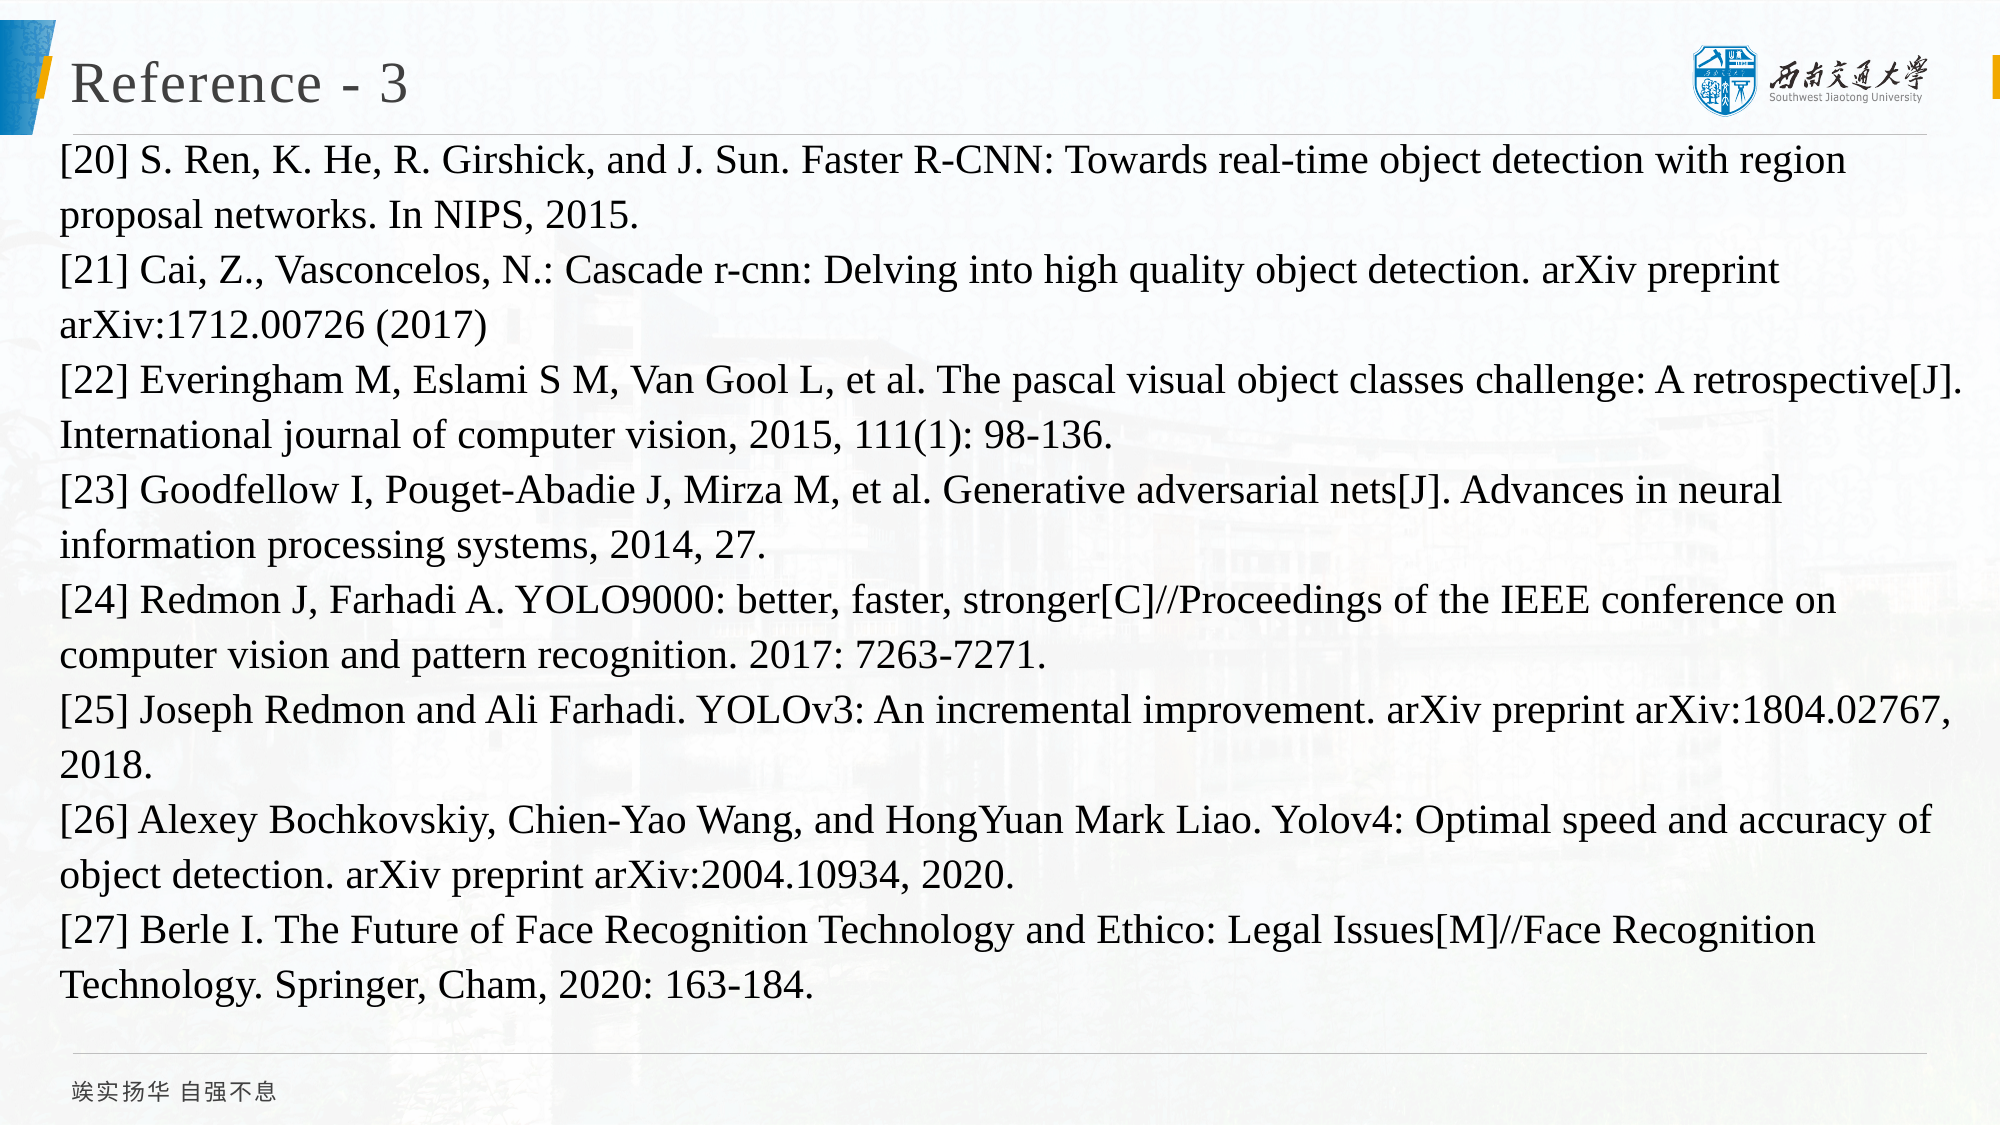

# Reference - 3
[20] S. Ren, K. He, R. Girshick, and J. Sun. Faster R-CNN: Towards real-time object detection with region proposal networks. In NIPS, 2015.
[21] Cai, Z., Vasconcelos, N.: Cascade r-cnn: Delving into high quality object detection. arXiv preprint arXiv:1712.00726 (2017)
[22] Everingham M, Eslami S M, Van Gool L, et al. The pascal visual object classes challenge: A retrospective[J]. International journal of computer vision, 2015, 111(1): 98-136.
[23] Goodfellow I, Pouget-Abadie J, Mirza M, et al. Generative adversarial nets[J]. Advances in neural information processing systems, 2014, 27.
[24] Redmon J, Farhadi A. YOLO9000: better, faster, stronger[C]//Proceedings of the IEEE conference on computer vision and pattern recognition. 2017: 7263-7271.
[25] Joseph Redmon and Ali Farhadi. YOLOv3: An incremental improvement. arXiv preprint arXiv:1804.02767, 2018.
[26] Alexey Bochkovskiy, Chien-Yao Wang, and HongYuan Mark Liao. Yolov4: Optimal speed and accuracy of object detection. arXiv preprint arXiv:2004.10934, 2020.
[27] Berle I. The Future of Face Recognition Technology and Ethico: Legal Issues[M]//Face Recognition Technology. Springer, Cham, 2020: 163-184.